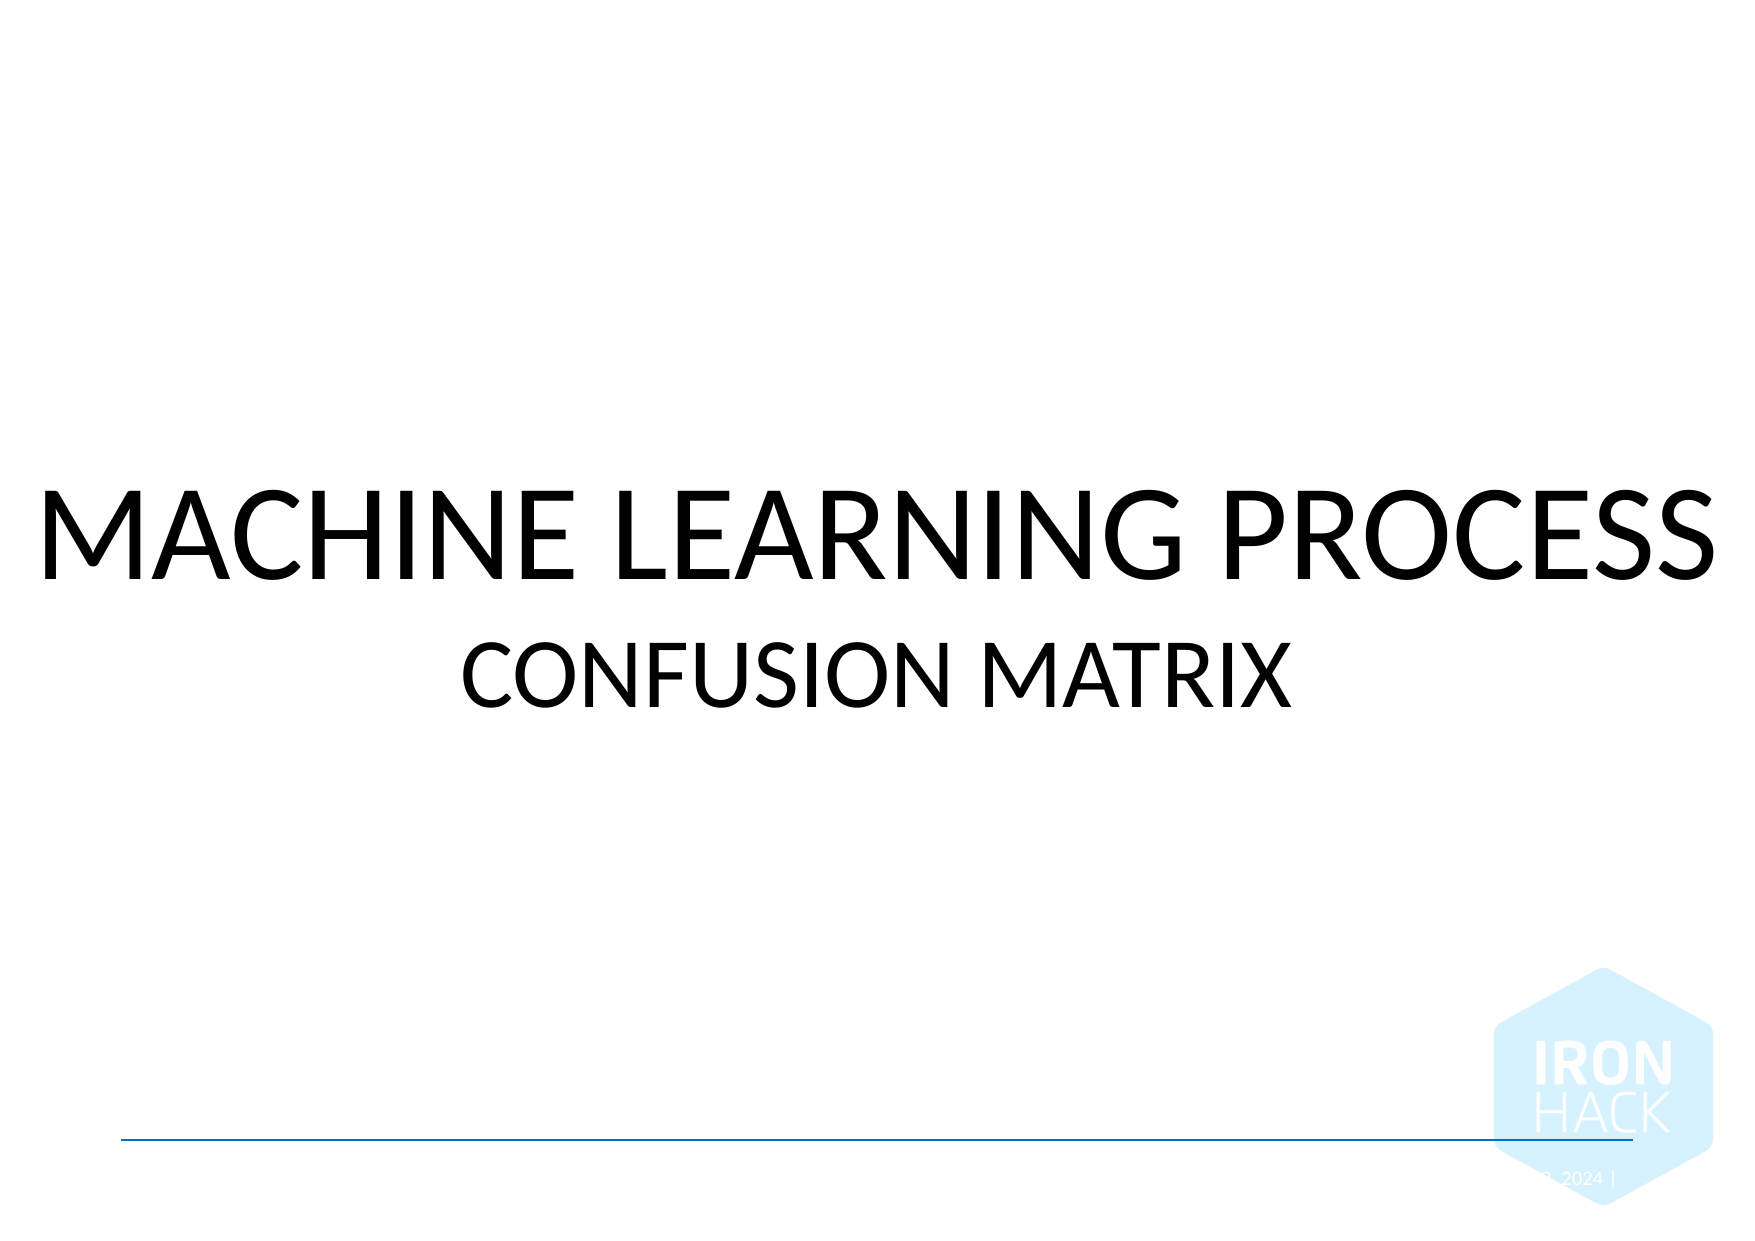

Machine learning process
CONFUSION MATRIX
May 22, 2024 |
69